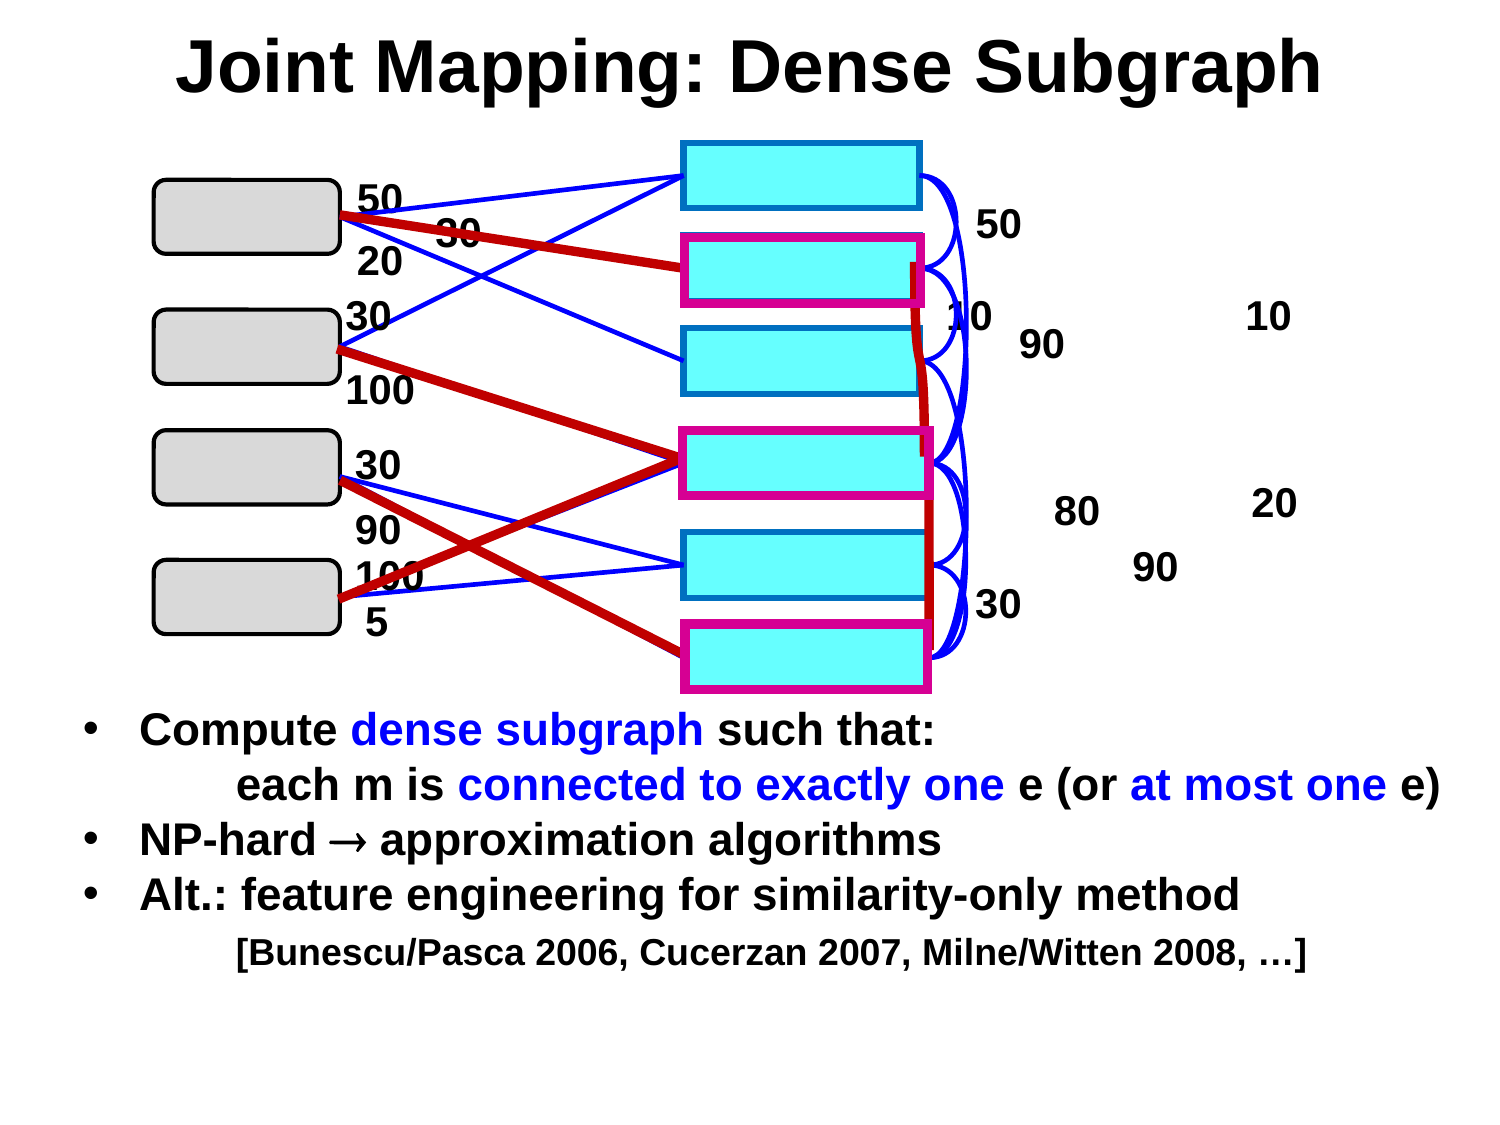

# Joint Mapping: Dense Subgraph

 50

 50
 30
 20

30
 10
10

 90

100

30

20
 80
90

 90
100

 30
5

Compute dense subgraph such that:
            each m is connected to exactly one e (or at most one e)
NP-hard → approximation algorithms
Alt.: feature engineering for similarity-only method
            [Bunescu/Pasca 2006, Cucerzan 2007, Milne/Witten 2008, …]